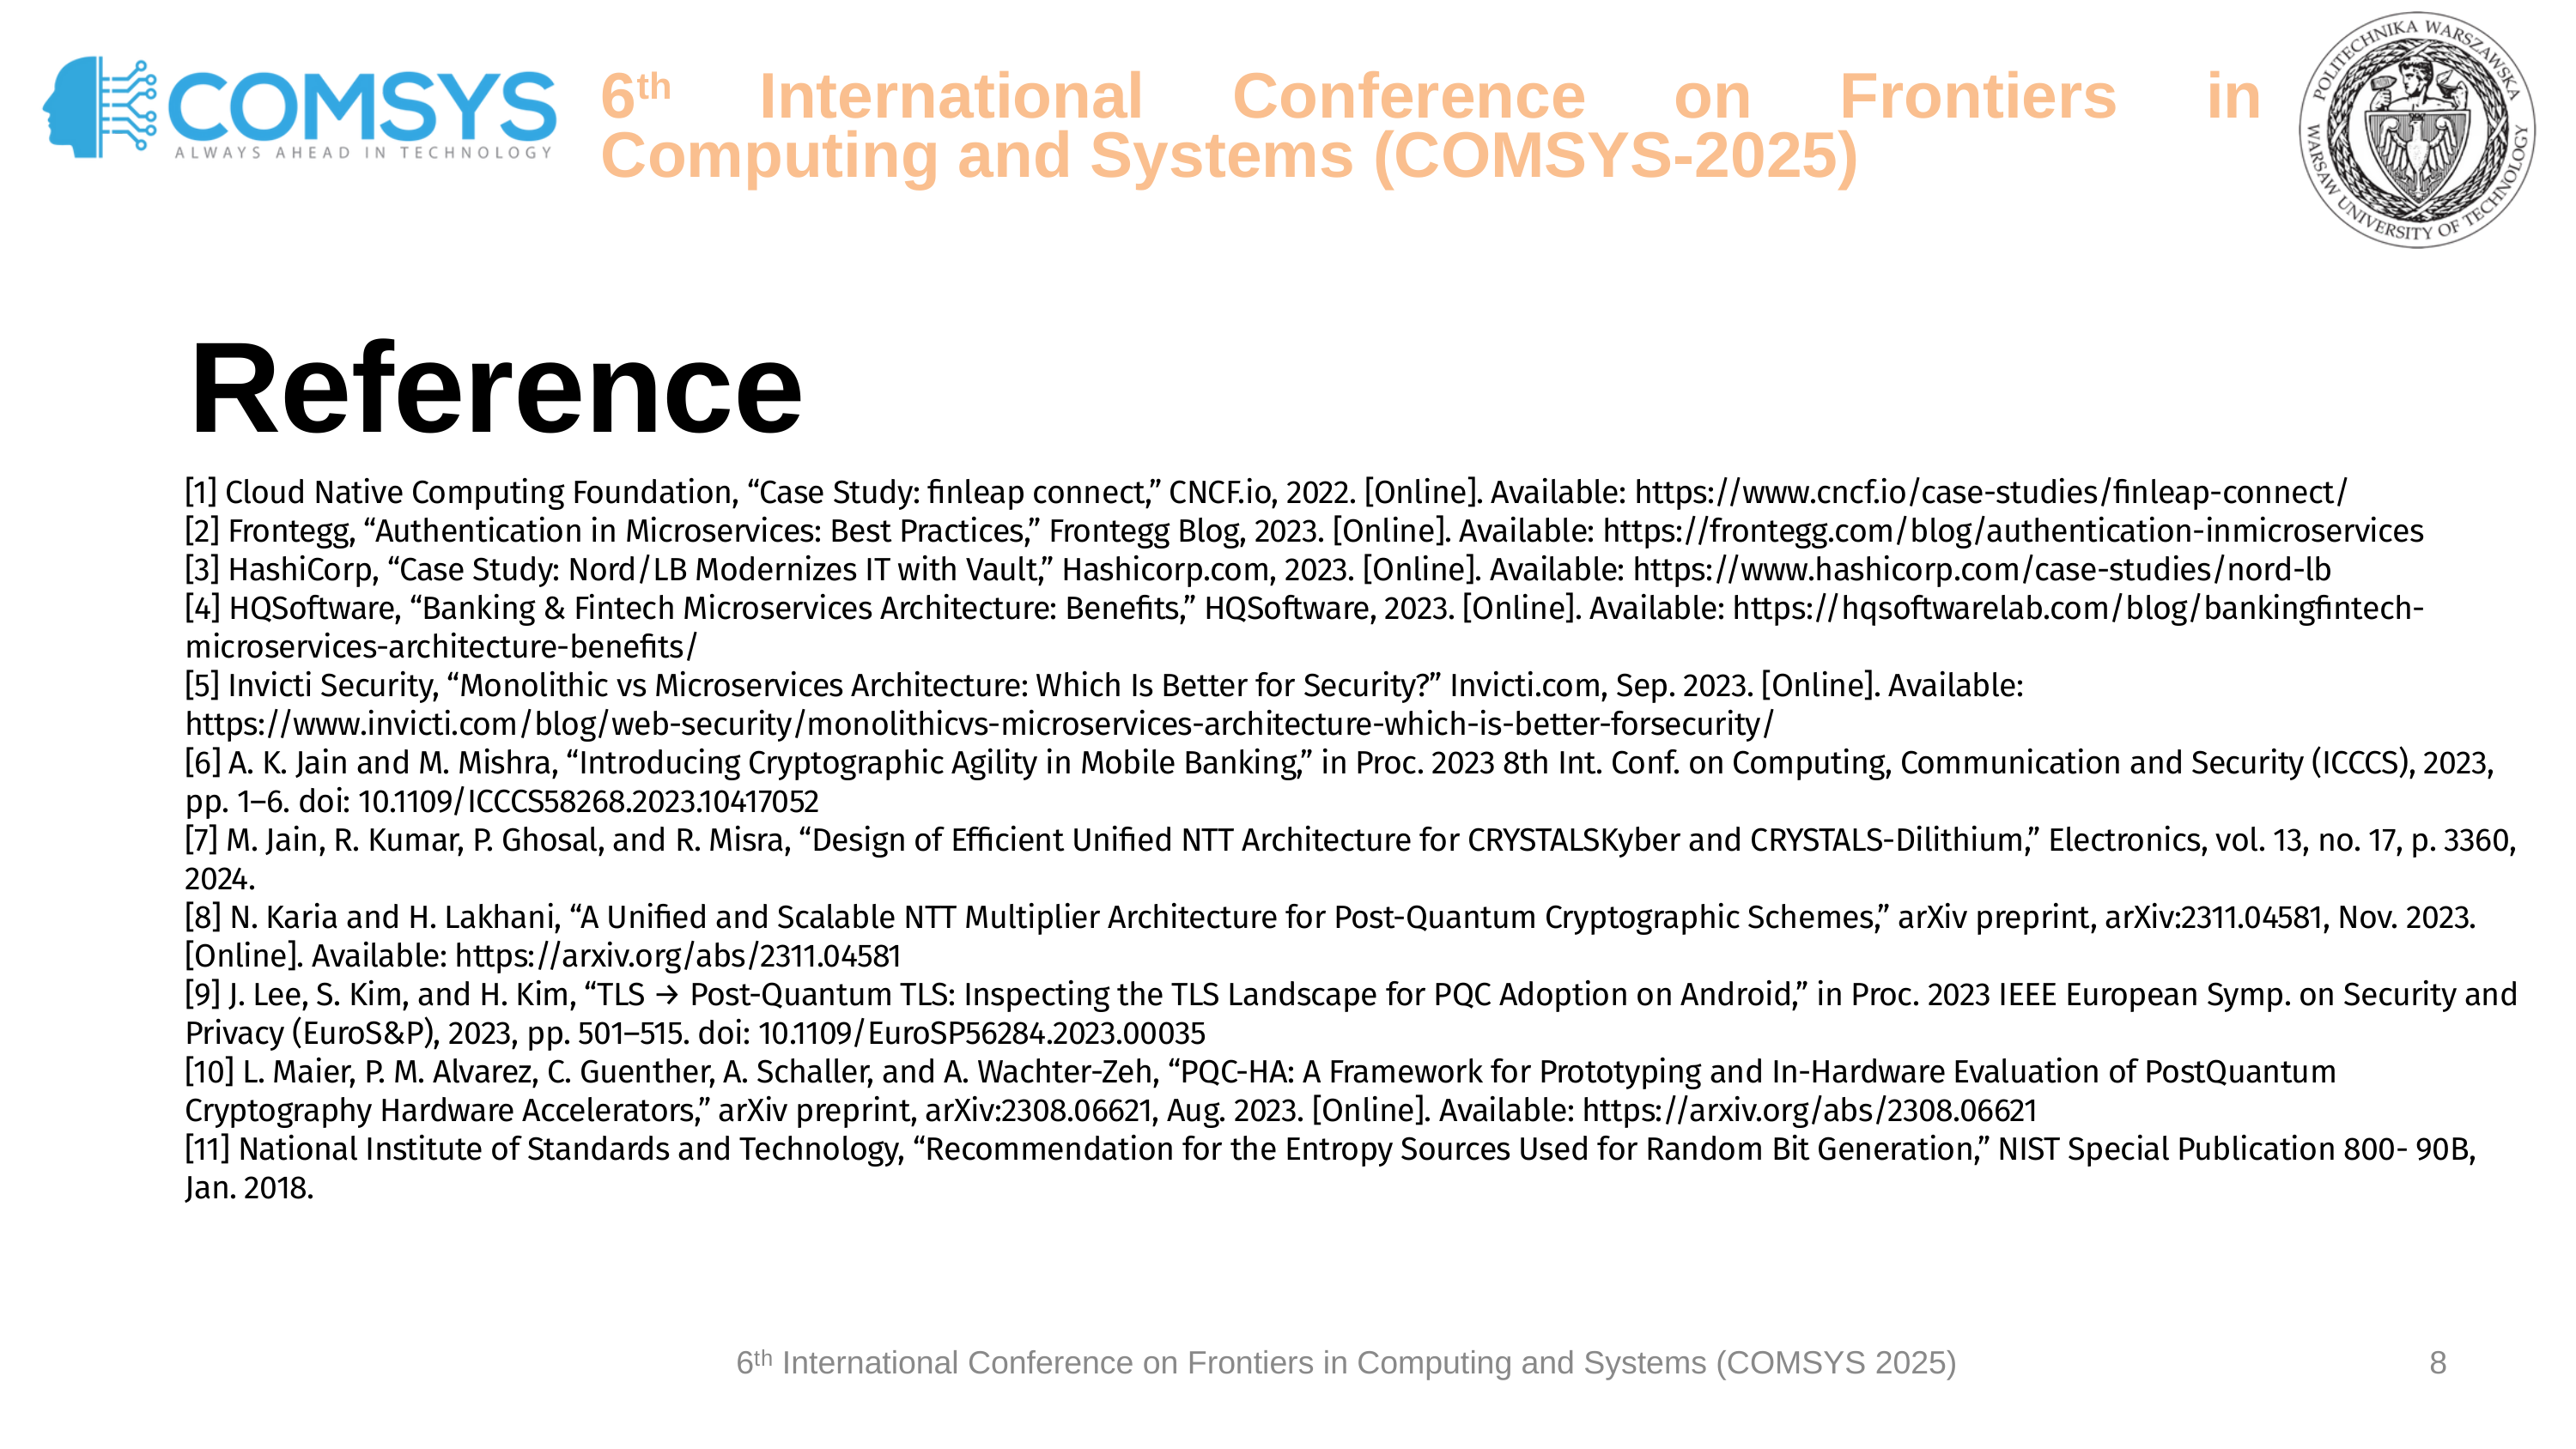

6th International Conference on Frontiers in Computing and Systems (COMSYS-2025)
Reference
[1] Cloud Native Computing Foundation, “Case Study: finleap connect,” CNCF.io, 2022. [Online]. Available: https://www.cncf.io/case-studies/finleap-connect/
[2] Frontegg, “Authentication in Microservices: Best Practices,” Frontegg Blog, 2023. [Online]. Available: https://frontegg.com/blog/authentication-inmicroservices
[3] HashiCorp, “Case Study: Nord/LB Modernizes IT with Vault,” Hashicorp.com, 2023. [Online]. Available: https://www.hashicorp.com/case-studies/nord-lb
[4] HQSoftware, “Banking & Fintech Microservices Architecture: Benefits,” HQSoftware, 2023. [Online]. Available: https://hqsoftwarelab.com/blog/bankingfintech-microservices-architecture-benefits/
[5] Invicti Security, “Monolithic vs Microservices Architecture: Which Is Better for Security?” Invicti.com, Sep. 2023. [Online]. Available: https://www.invicti.com/blog/web-security/monolithicvs-microservices-architecture-which-is-better-forsecurity/
[6] A. K. Jain and M. Mishra, “Introducing Cryptographic Agility in Mobile Banking,” in Proc. 2023 8th Int. Conf. on Computing, Communication and Security (ICCCS), 2023, pp. 1–6. doi: 10.1109/ICCCS58268.2023.10417052
[7] M. Jain, R. Kumar, P. Ghosal, and R. Misra, “Design of Efficient Unified NTT Architecture for CRYSTALSKyber and CRYSTALS-Dilithium,” Electronics, vol. 13, no. 17, p. 3360, 2024.
[8] N. Karia and H. Lakhani, “A Unified and Scalable NTT Multiplier Architecture for Post-Quantum Cryptographic Schemes,” arXiv preprint, arXiv:2311.04581, Nov. 2023. [Online]. Available: https://arxiv.org/abs/2311.04581
[9] J. Lee, S. Kim, and H. Kim, “TLS → Post-Quantum TLS: Inspecting the TLS Landscape for PQC Adoption on Android,” in Proc. 2023 IEEE European Symp. on Security and Privacy (EuroS&P), 2023, pp. 501–515. doi: 10.1109/EuroSP56284.2023.00035
[10] L. Maier, P. M. Alvarez, C. Guenther, A. Schaller, and A. Wachter-Zeh, “PQC-HA: A Framework for Prototyping and In-Hardware Evaluation of PostQuantum Cryptography Hardware Accelerators,” arXiv preprint, arXiv:2308.06621, Aug. 2023. [Online]. Available: https://arxiv.org/abs/2308.06621
[11] National Institute of Standards and Technology, “Recommendation for the Entropy Sources Used for Random Bit Generation,” NIST Special Publication 800- 90B, Jan. 2018.
6ᵗʰ International Conference on Frontiers in Computing and Systems (COMSYS 2025)
8